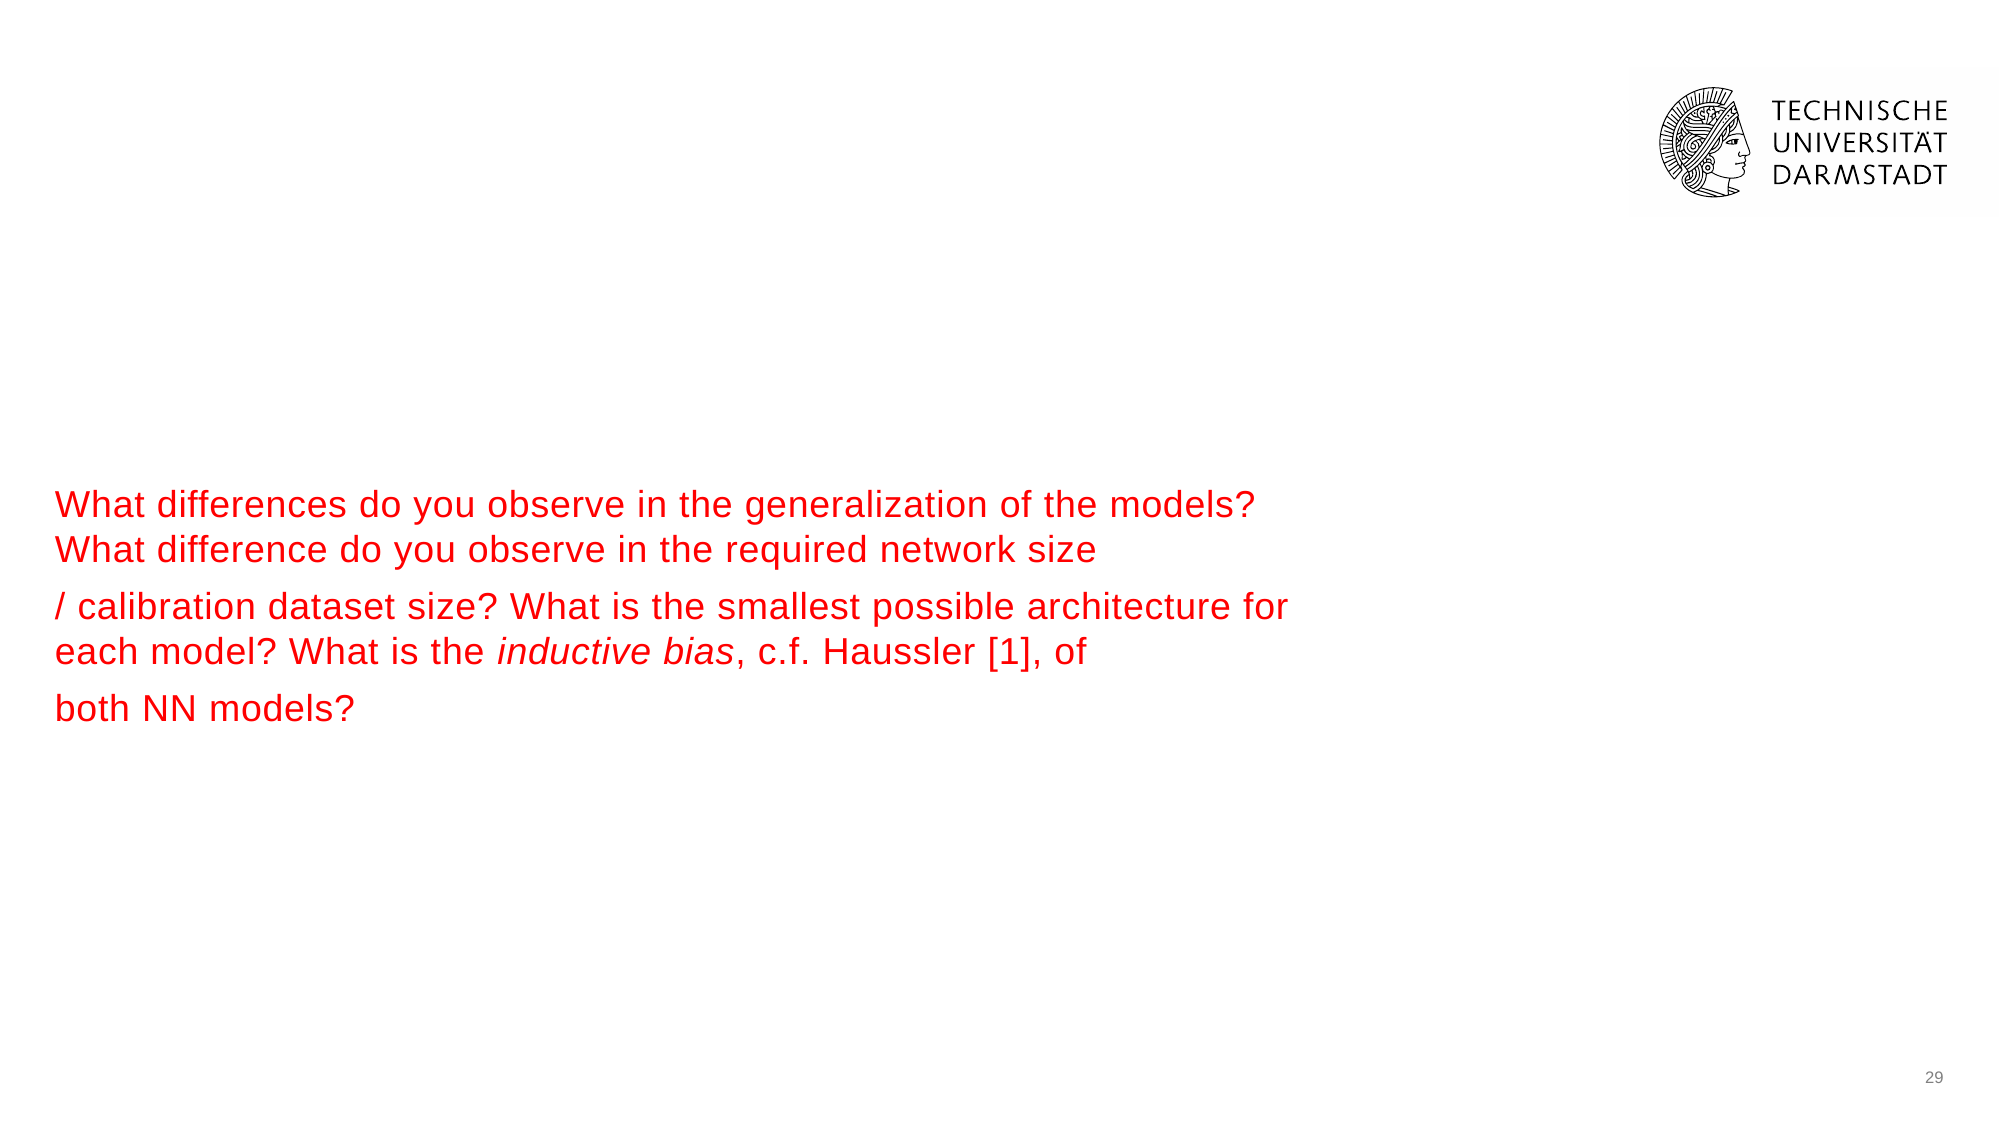

#

What differences do you observe in the generalization of the models? What difference do you observe in the required network size
/ calibration dataset size? What is the smallest possible architecture for each model? What is the inductive bias, c.f. Haussler [1], of
both NN models?
29